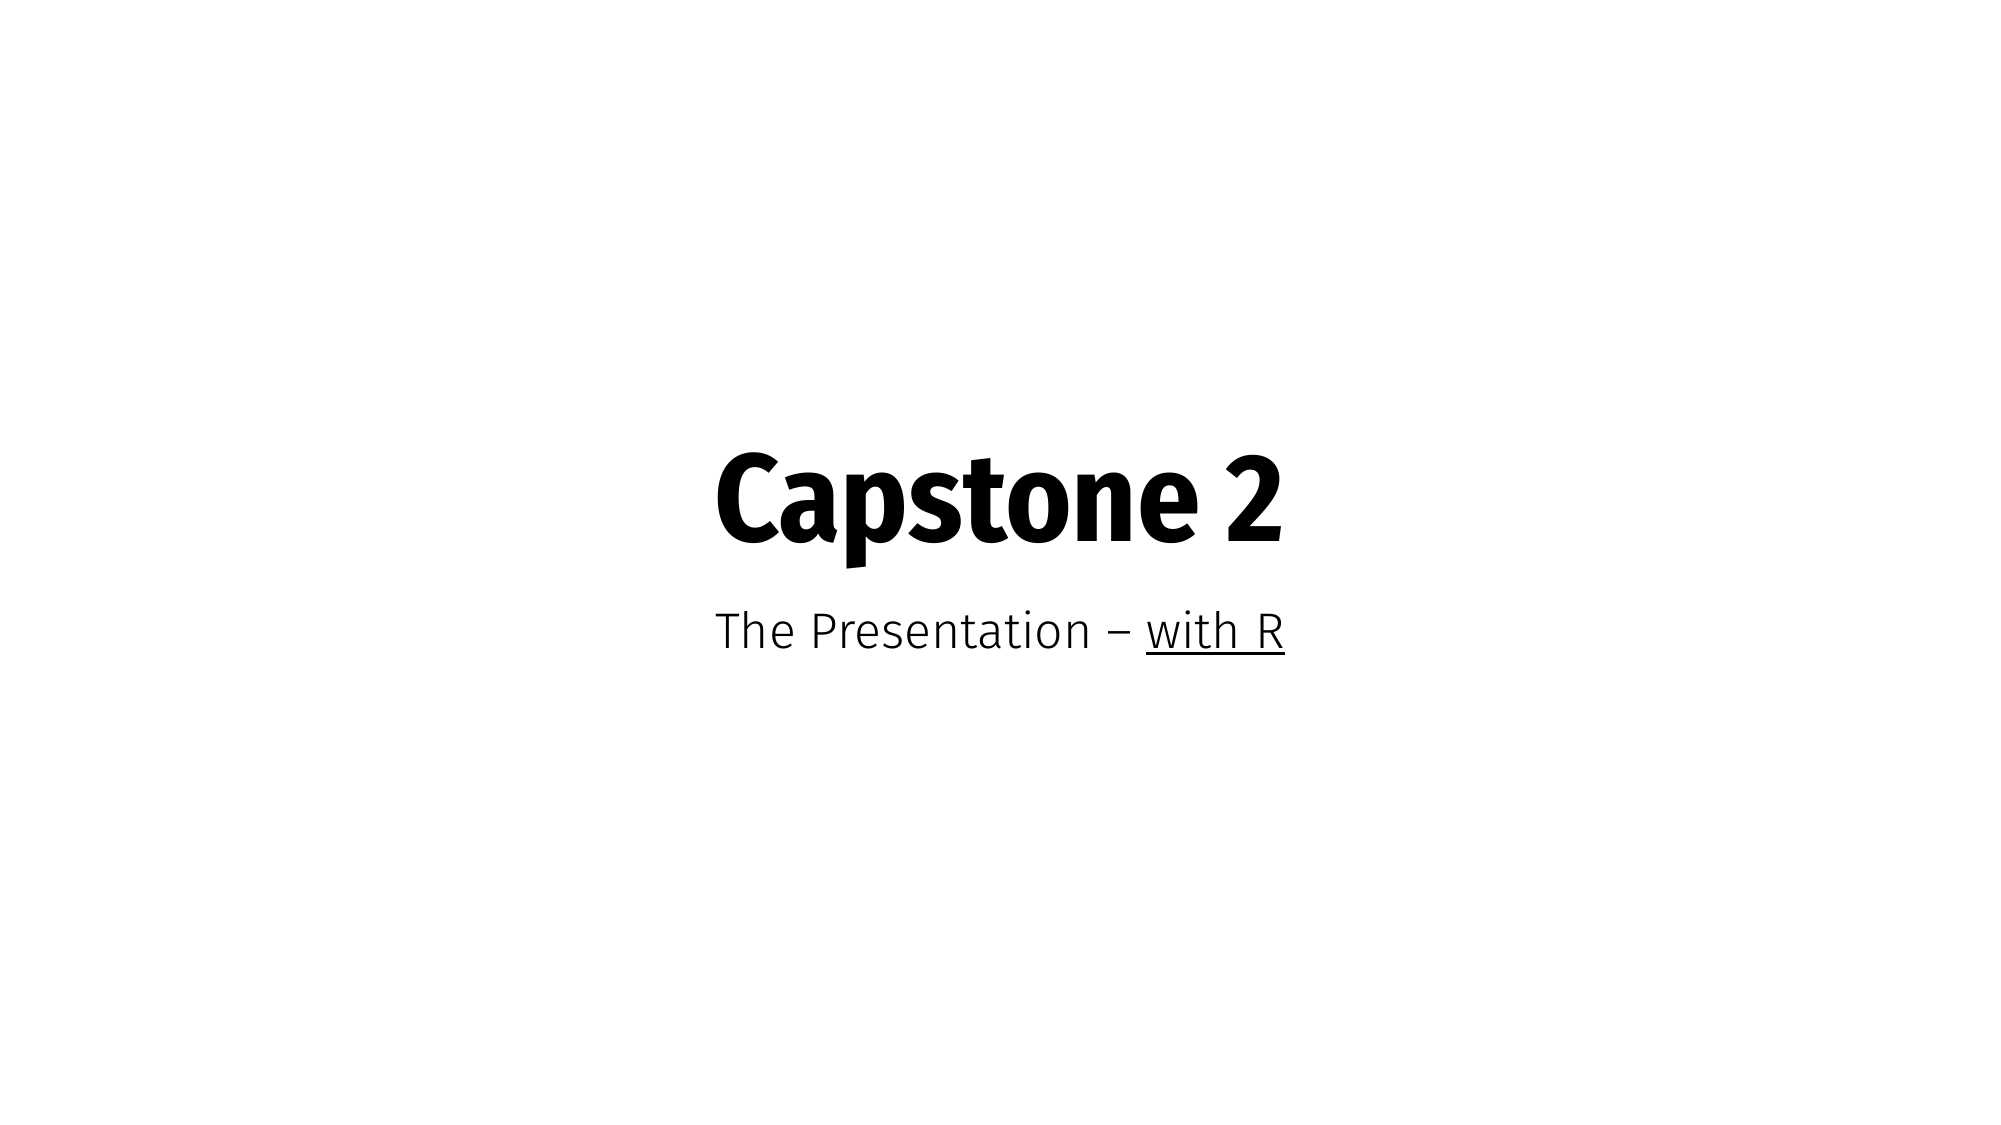

# Capstone 2
The Presentation – with R